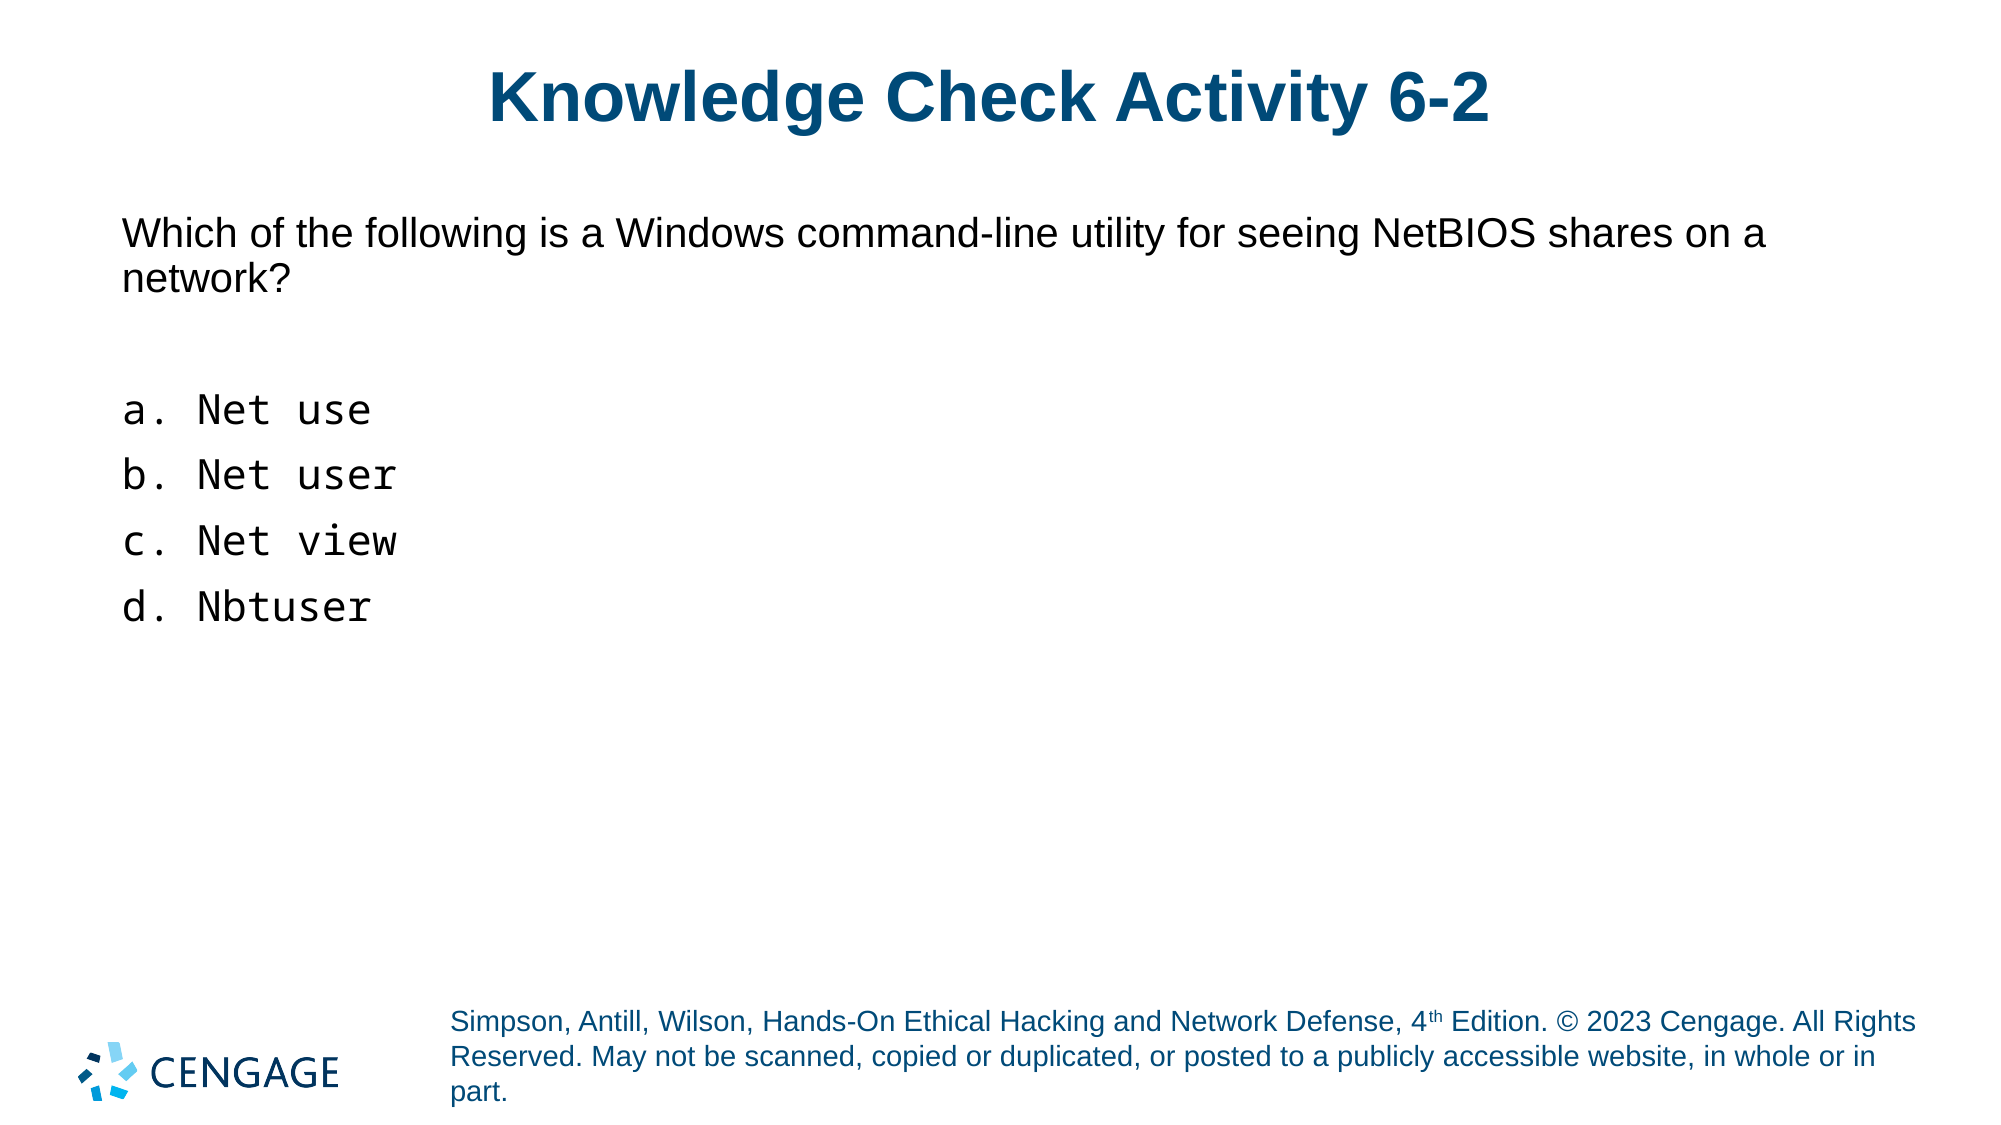

# Knowledge Check Activity 6-2
Which of the following is a Windows command-line utility for seeing NetBIOS shares on a network?

Net use
Net user
Net view
Nbtuser